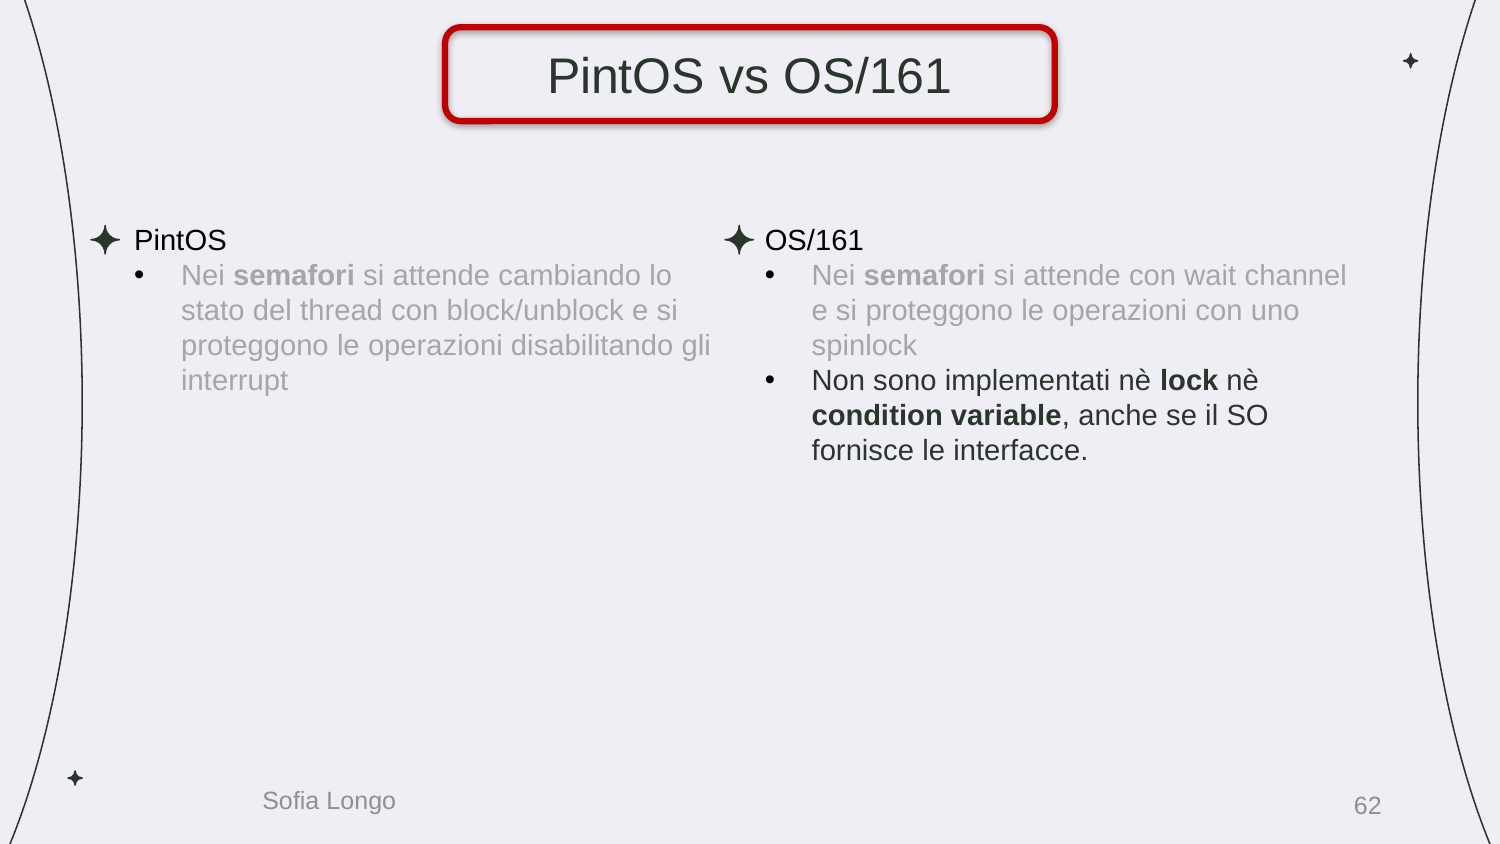

# PintOS vs OS/161
OS/161
Nei semafori si attende con wait channel e si proteggono le operazioni con uno spinlock
Non sono implementati nè lock nè condition variable, anche se il SO fornisce le interfacce.
PintOS
Nei semafori si attende cambiando lo stato del thread con block/unblock e si proteggono le operazioni disabilitando gli interrupt

62